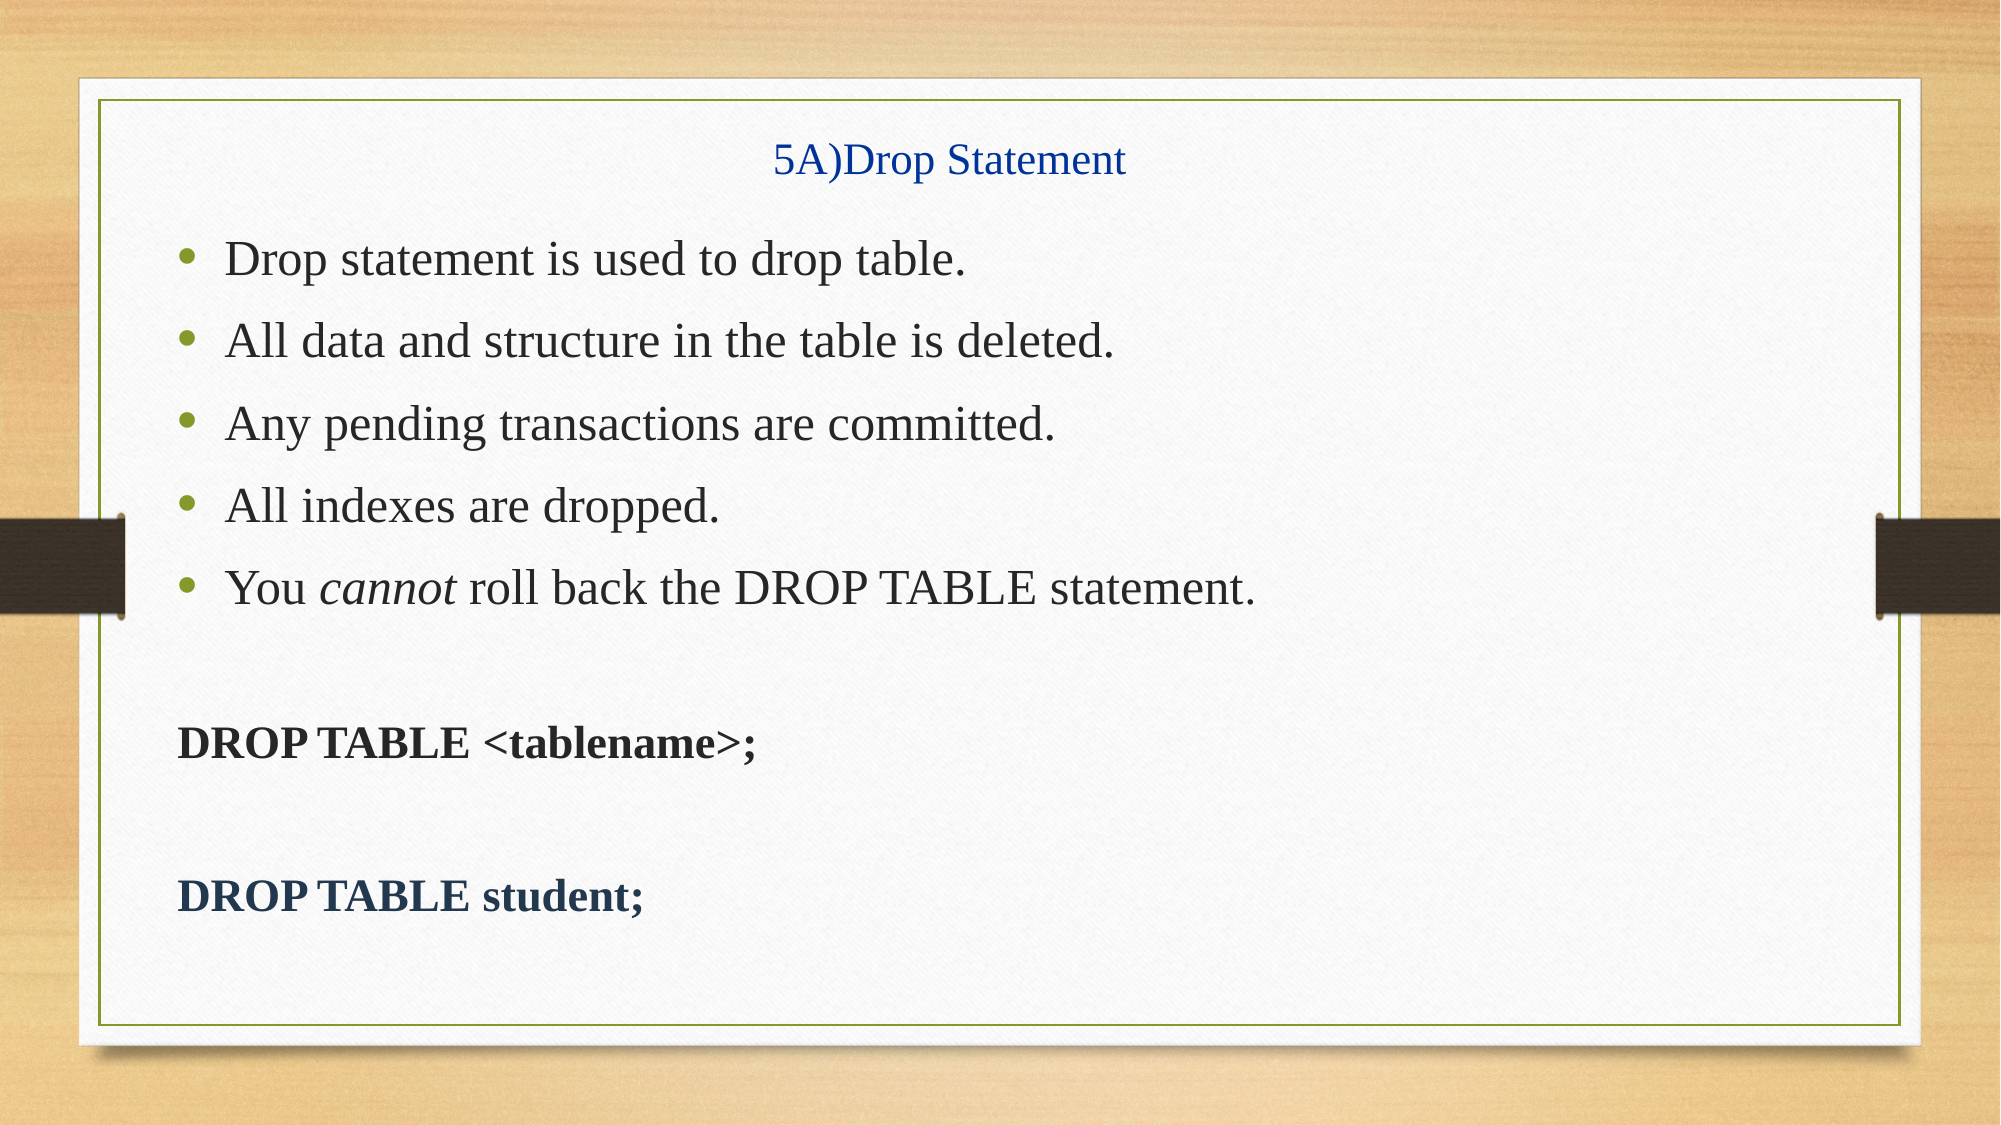

5A)Drop Statement
Drop statement is used to drop table.
All data and structure in the table is deleted.
Any pending transactions are committed.
All indexes are dropped.
You cannot roll back the DROP TABLE statement.

DROP TABLE <tablename>;

DROP TABLE student;